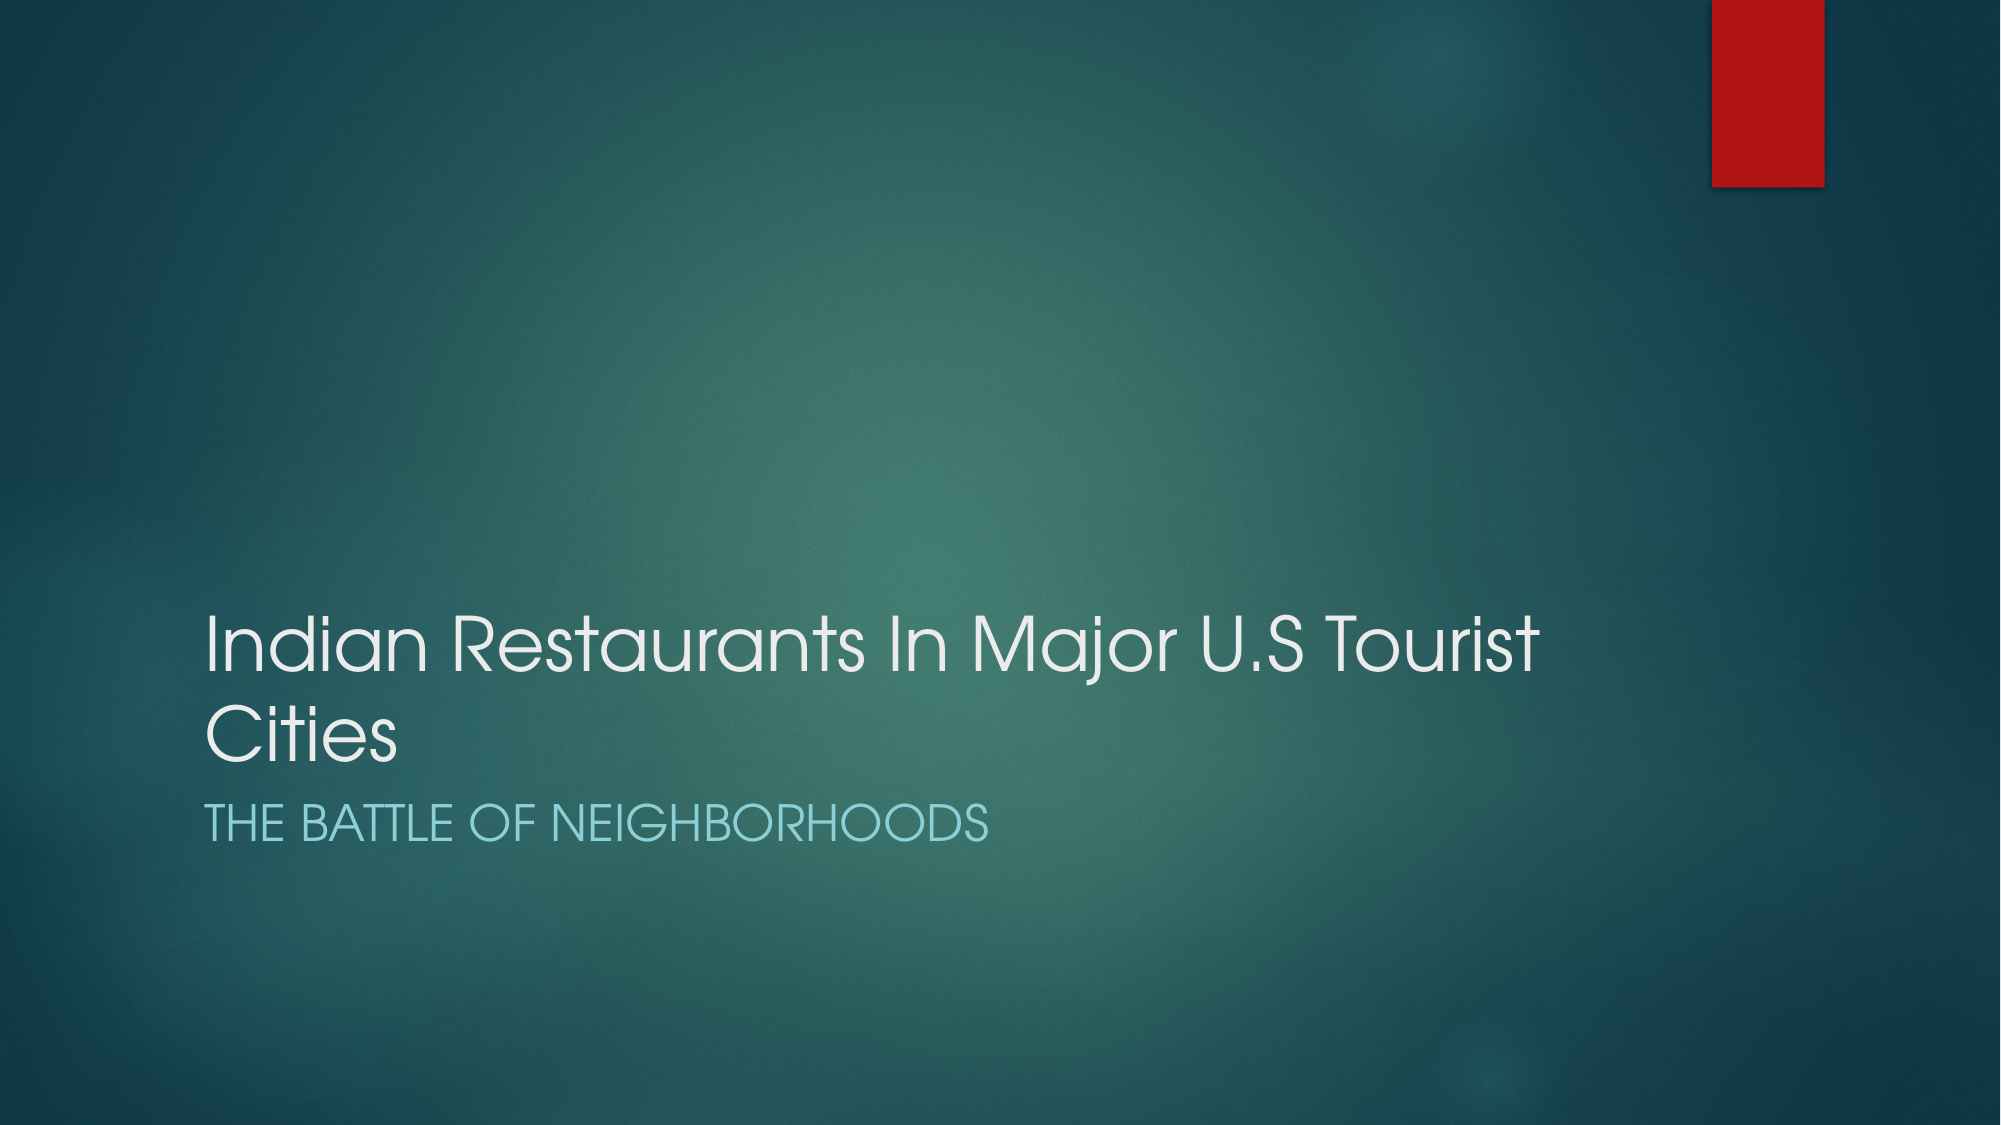

# Indian Restaurants In Major U.S Tourist Cities
The Battle of Neighborhoods